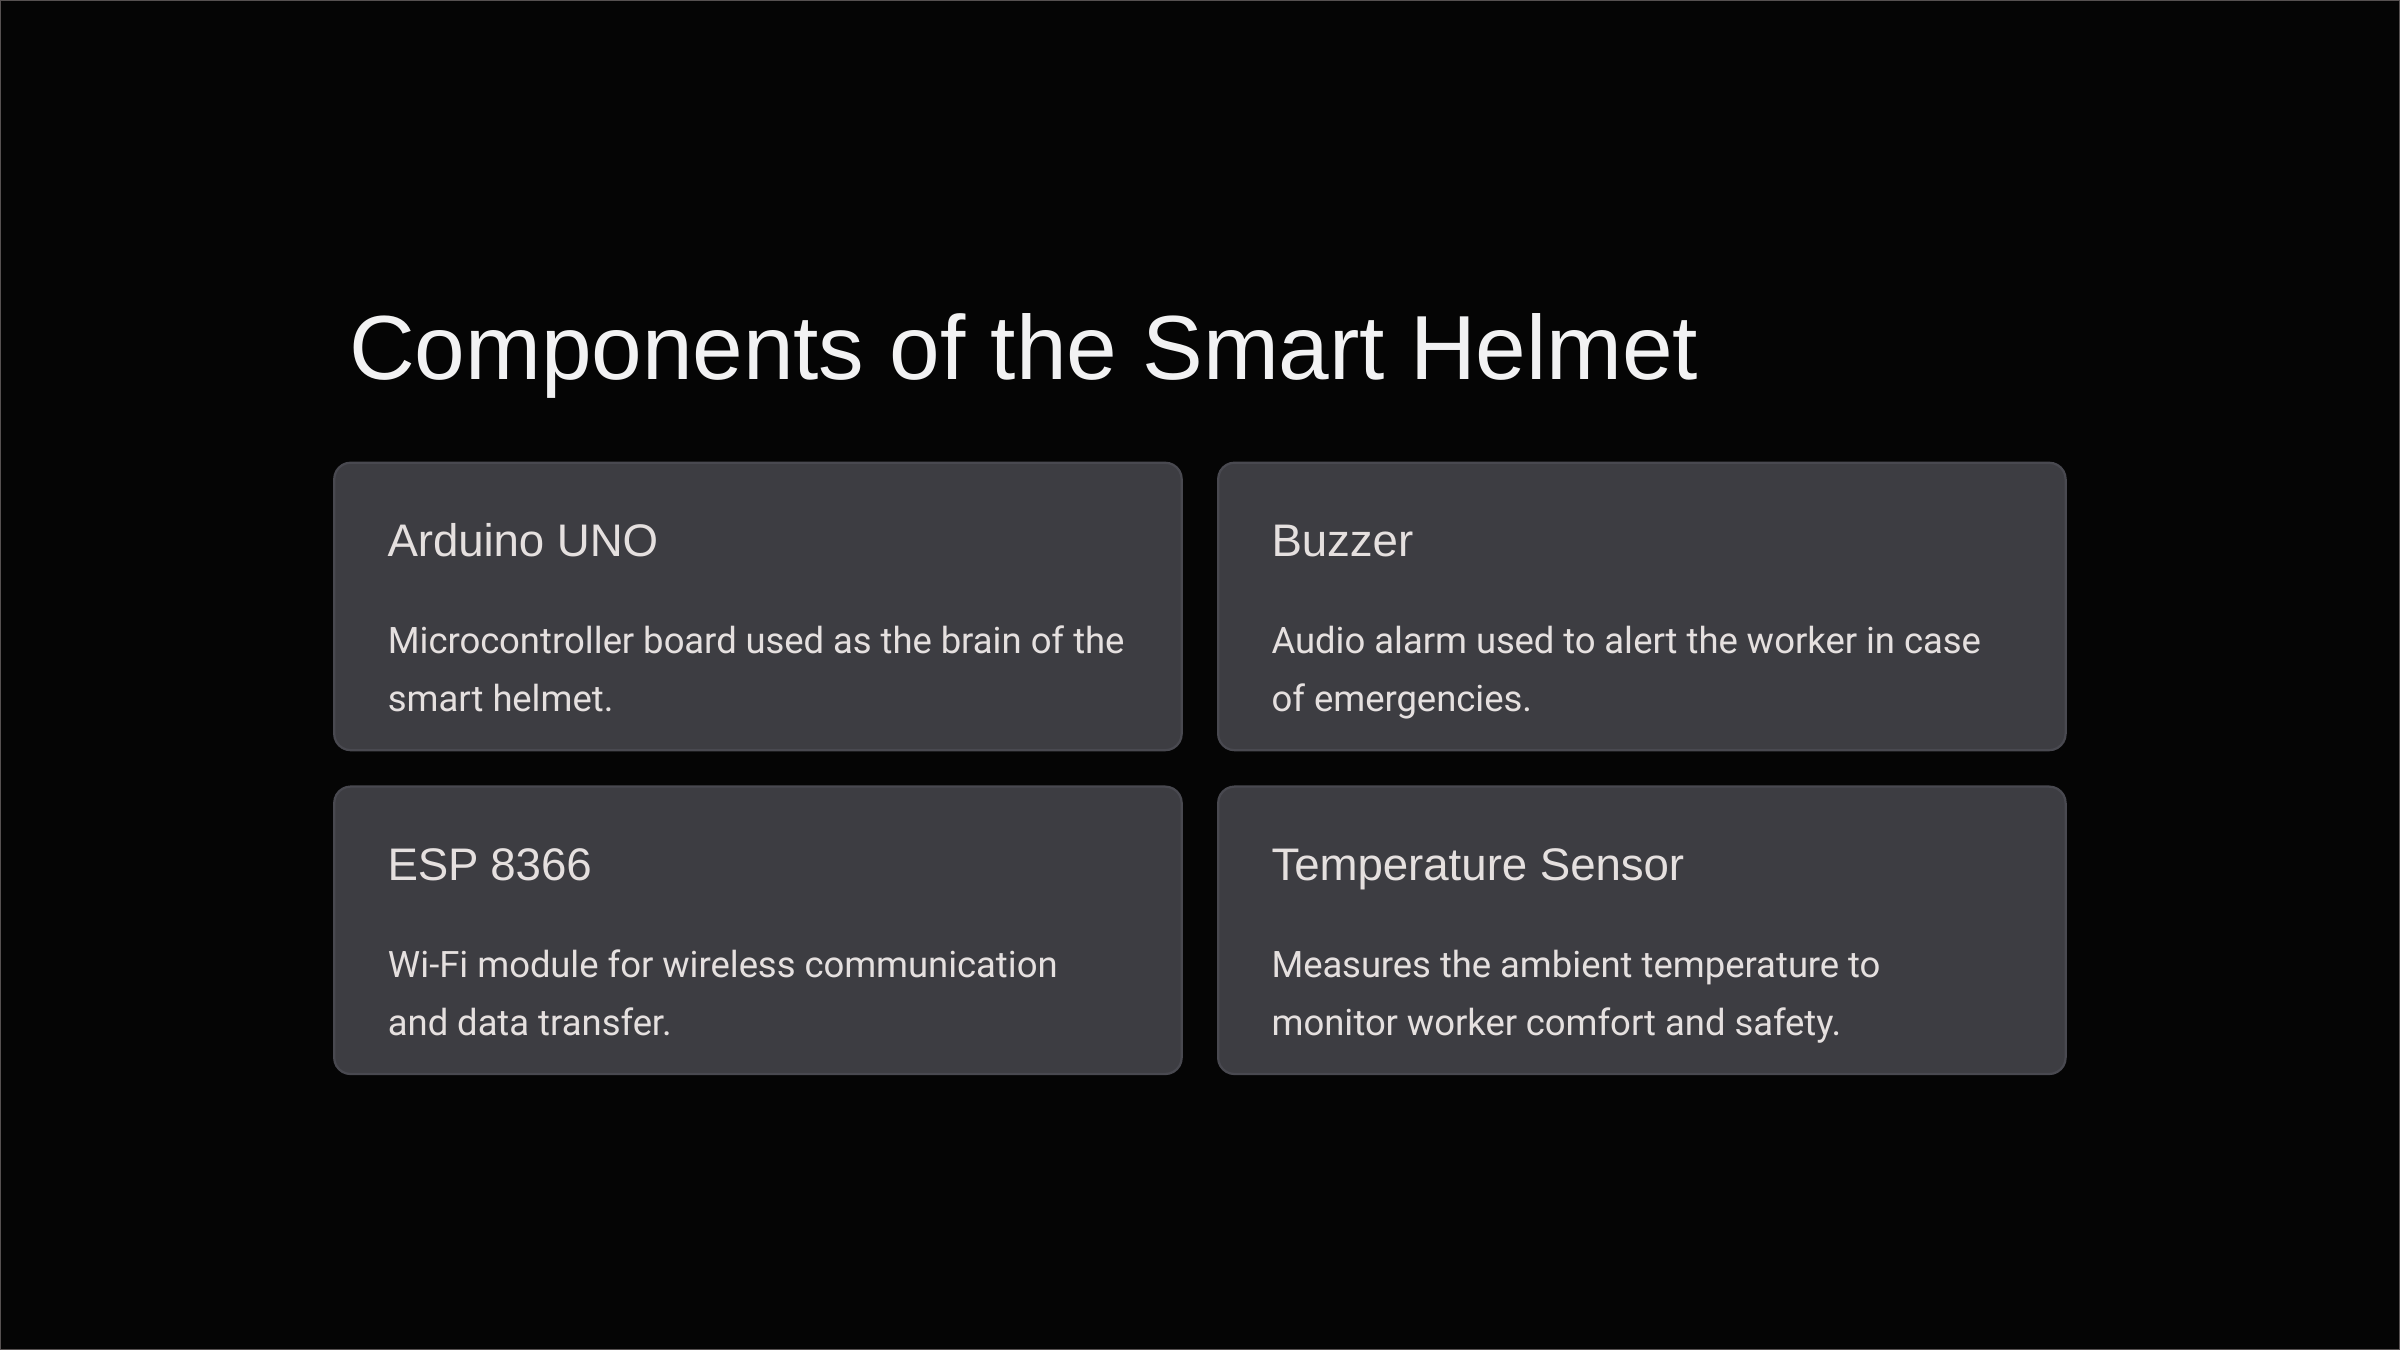

Components of the Smart Helmet

Arduino UNO
Buzzer
Microcontroller board used as the brain of the smart helmet.
Audio alarm used to alert the worker in case of emergencies.

ESP 8366
Temperature Sensor
Wi-Fi module for wireless communication and data transfer.
Measures the ambient temperature to monitor worker comfort and safety.